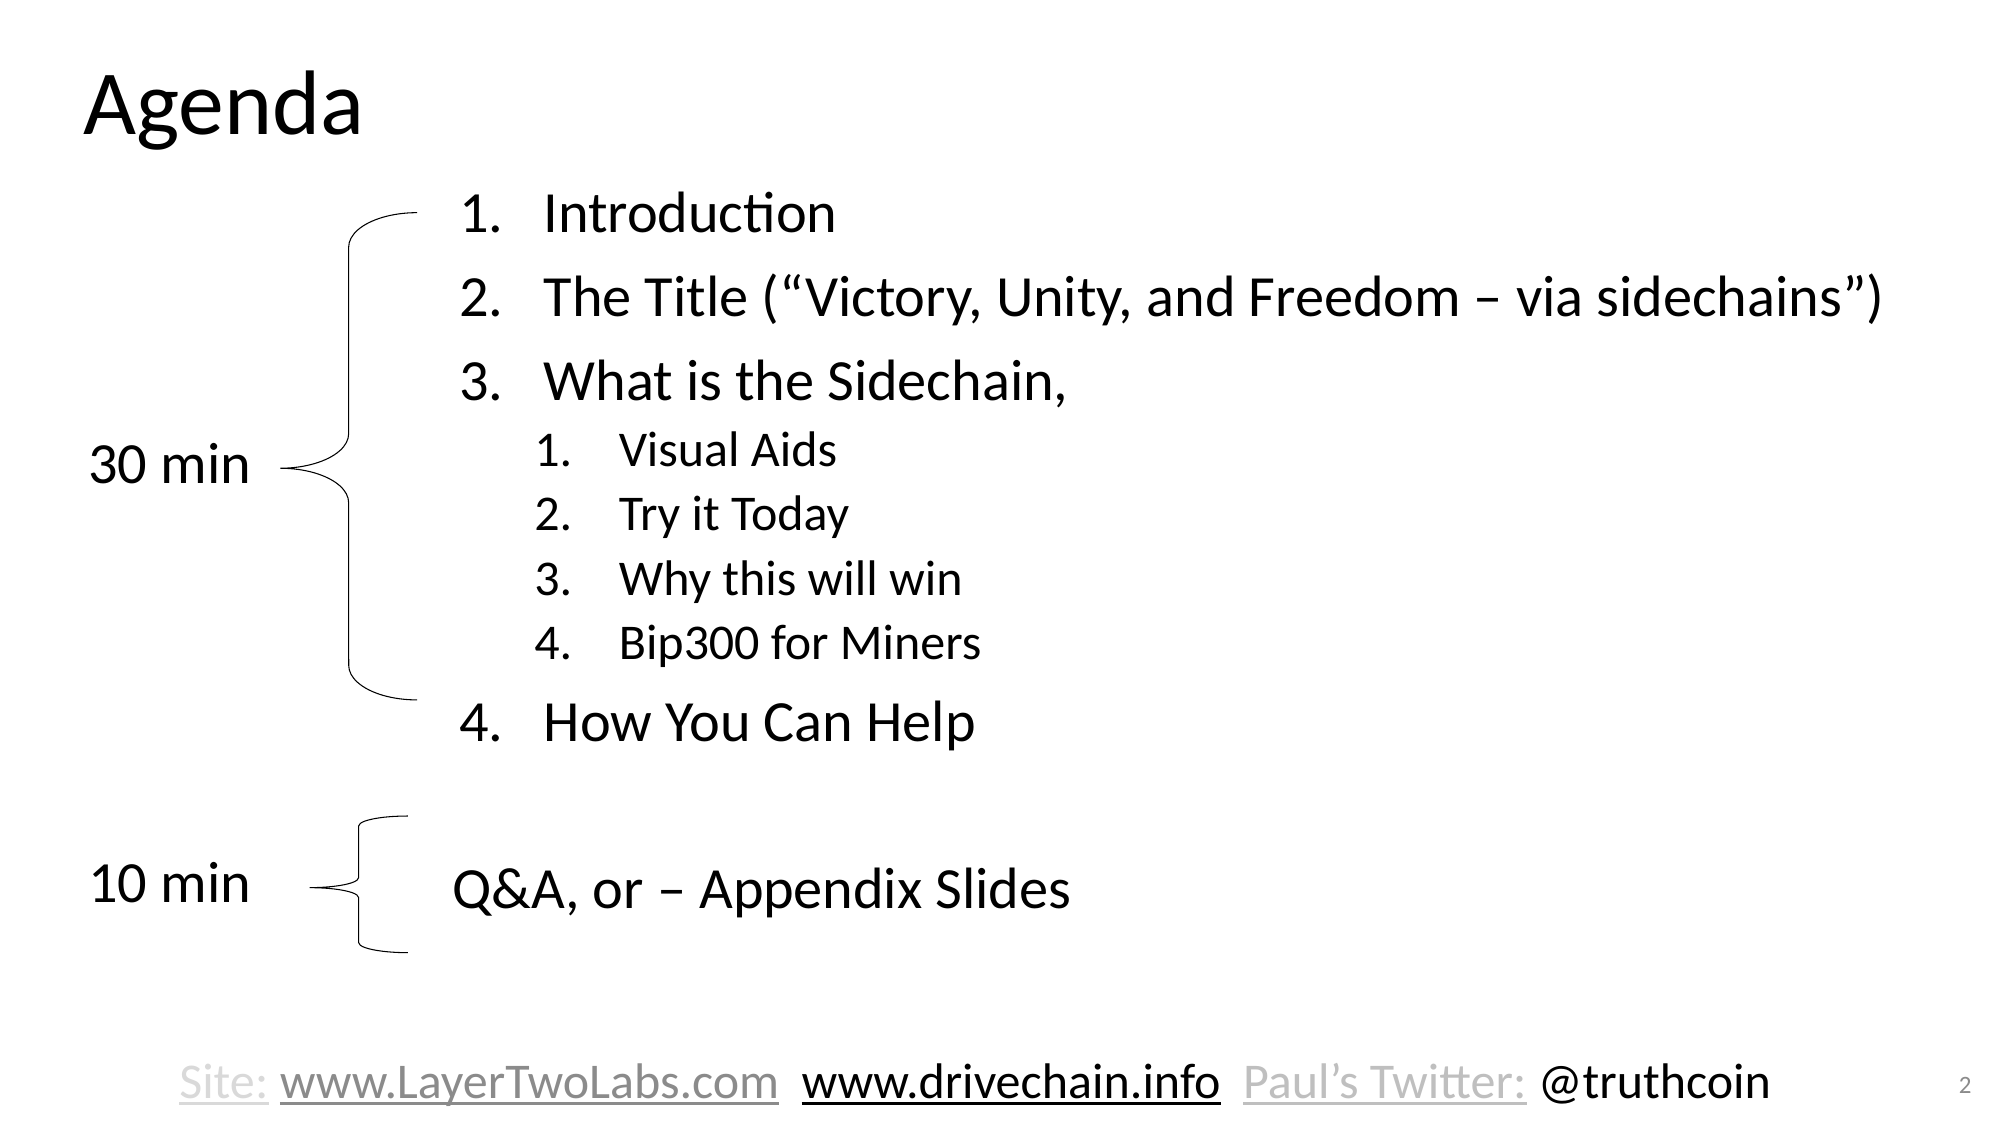

# Agenda
Introduction
The Title (“Victory, Unity, and Freedom – via sidechains”)
What is the Sidechain,
Visual Aids
Try it Today
Why this will win
Bip300 for Miners
How You Can Help

30 min

10 min

Q&A, or – Appendix Slides
Site: www.LayerTwoLabs.com  www.drivechain.info  Paul’s Twitter: @truthcoin
2